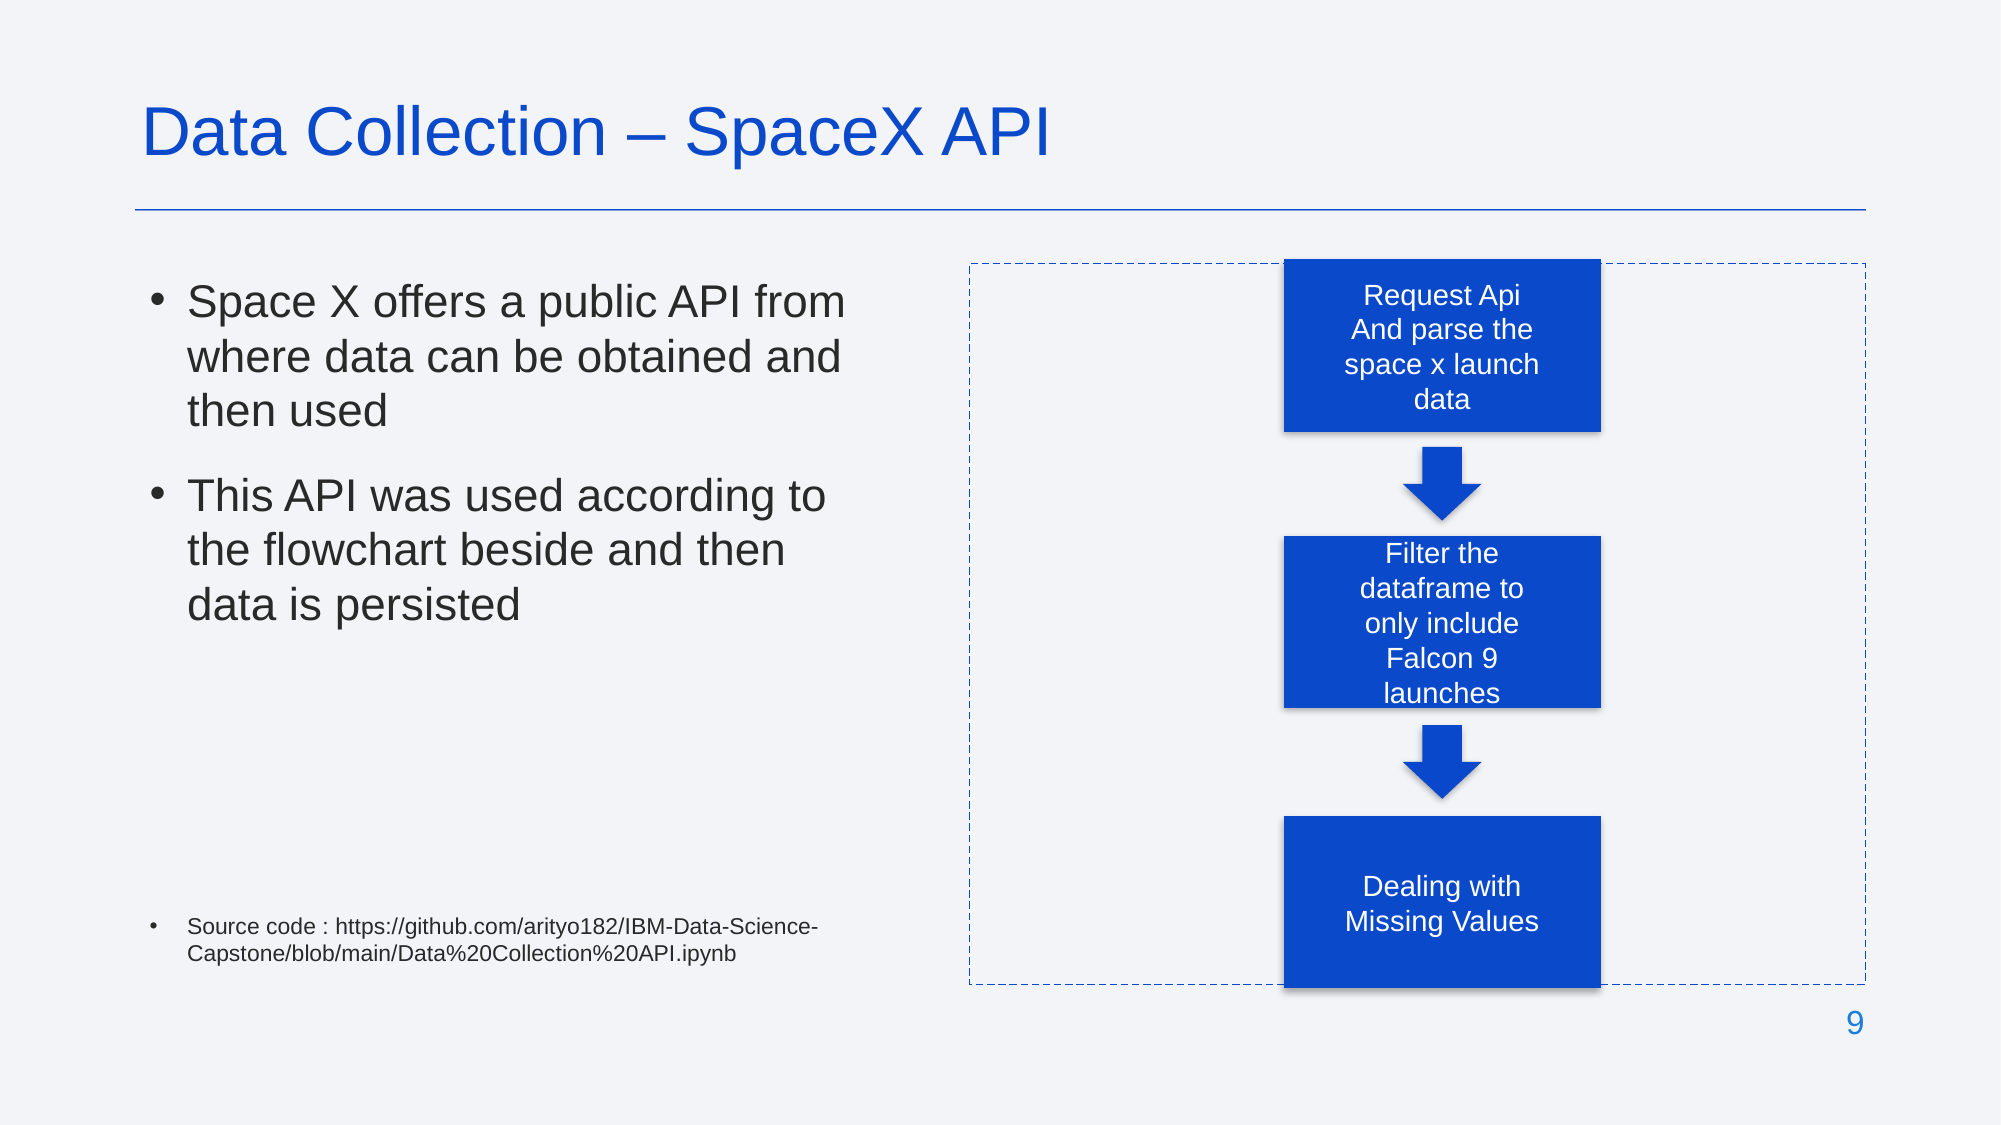

Data Collection – SpaceX API
Request Api And parse the space x launch data
Space X offers a public API from where data can be obtained and then used
This API was used according to the flowchart beside and then data is persisted

Source code : https://github.com/arityo182/IBM-Data-Science-Capstone/blob/main/Data%20Collection%20API.ipynb

Filter the dataframe to only include Falcon 9 launches

Dealing with Missing Values
9